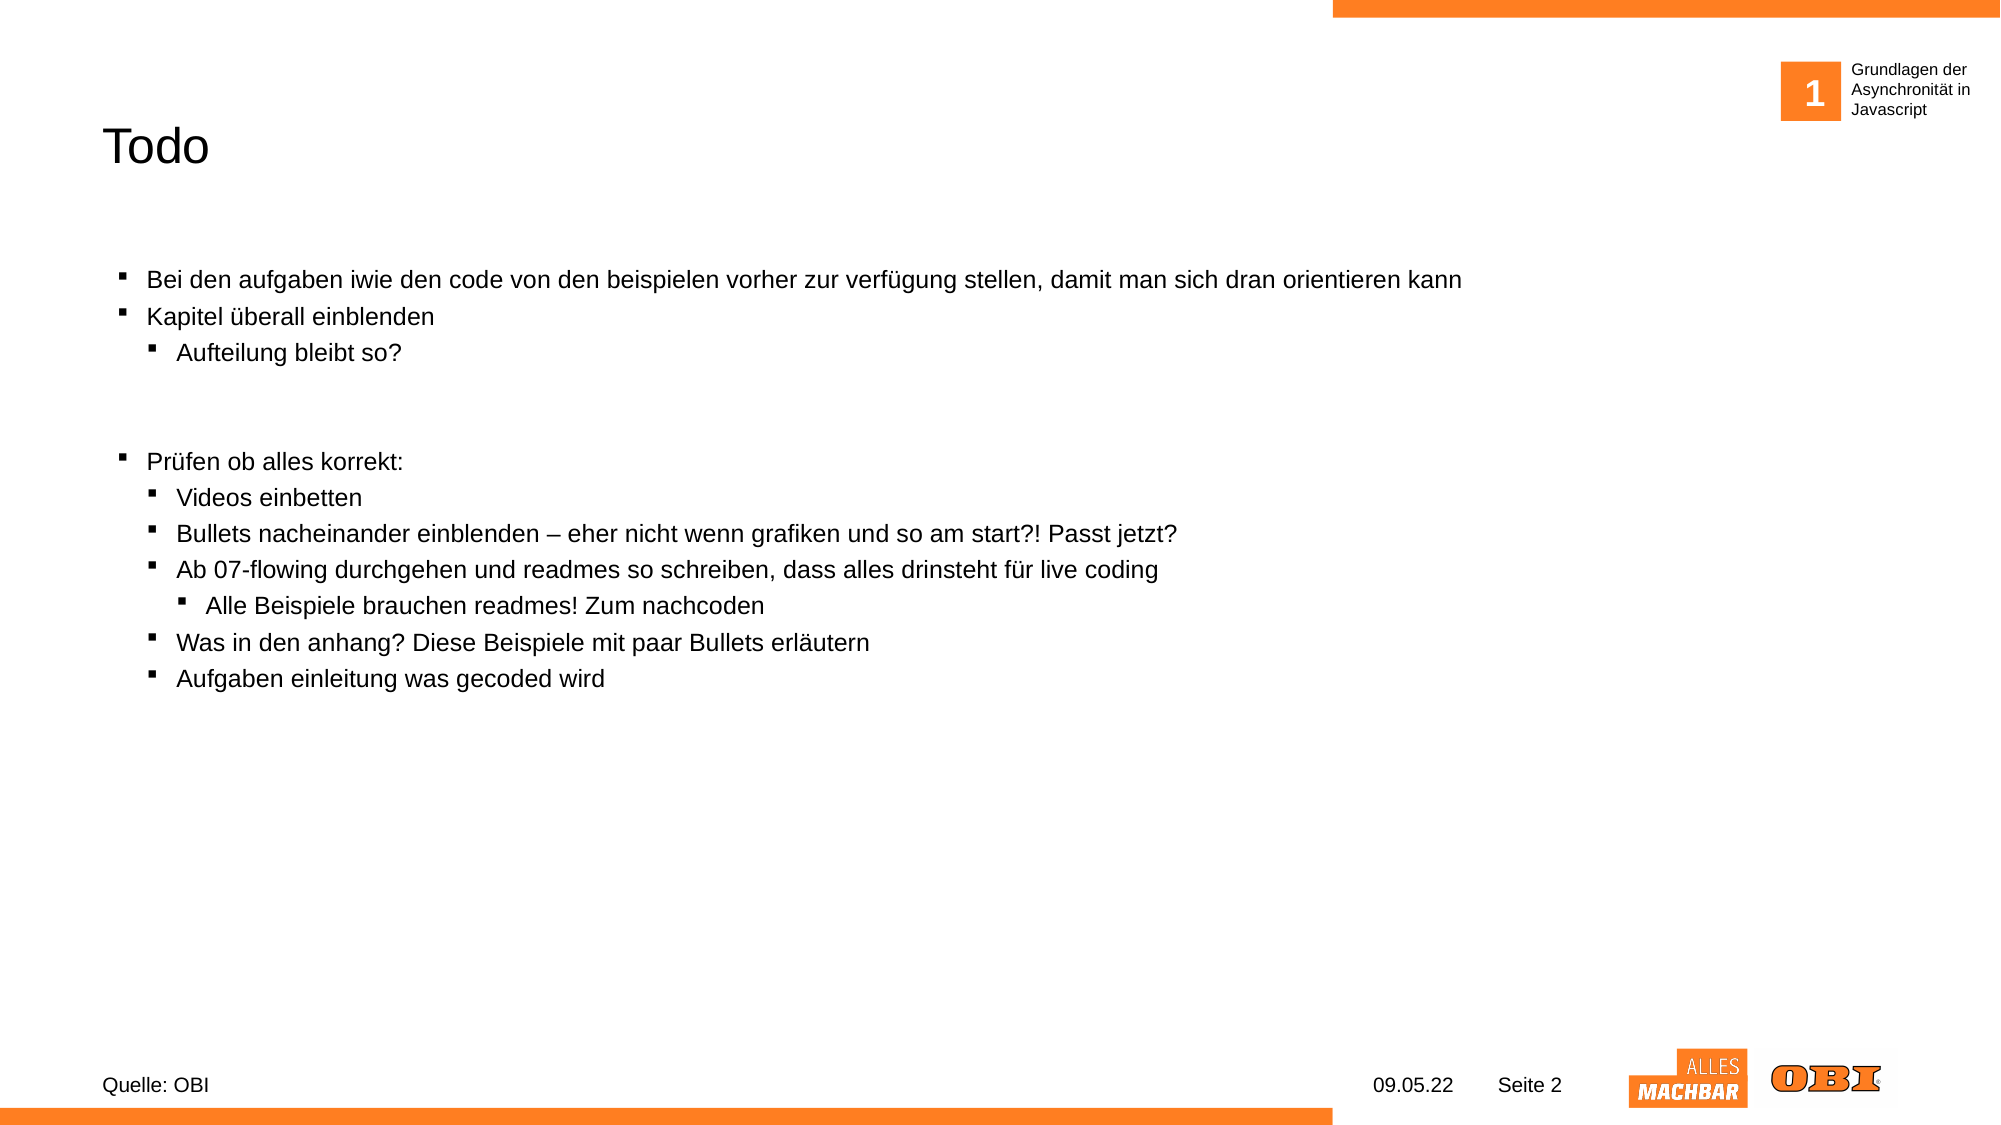

Grundlagen der Asynchronität in Javascript
1
# Todo

Bei den aufgaben iwie den code von den beispielen vorher zur verfügung stellen, damit man sich dran orientieren kann
Kapitel überall einblenden
Aufteilung bleibt so?

Prüfen ob alles korrekt:
Videos einbetten
Bullets nacheinander einblenden – eher nicht wenn grafiken und so am start?! Passt jetzt?
Ab 07-flowing durchgehen und readmes so schreiben, dass alles drinsteht für live coding
Alle Beispiele brauchen readmes! Zum nachcoden
Was in den anhang? Diese Beispiele mit paar Bullets erläutern
Aufgaben einleitung was gecoded wird
Quelle: OBI
09.05.22
Seite 2